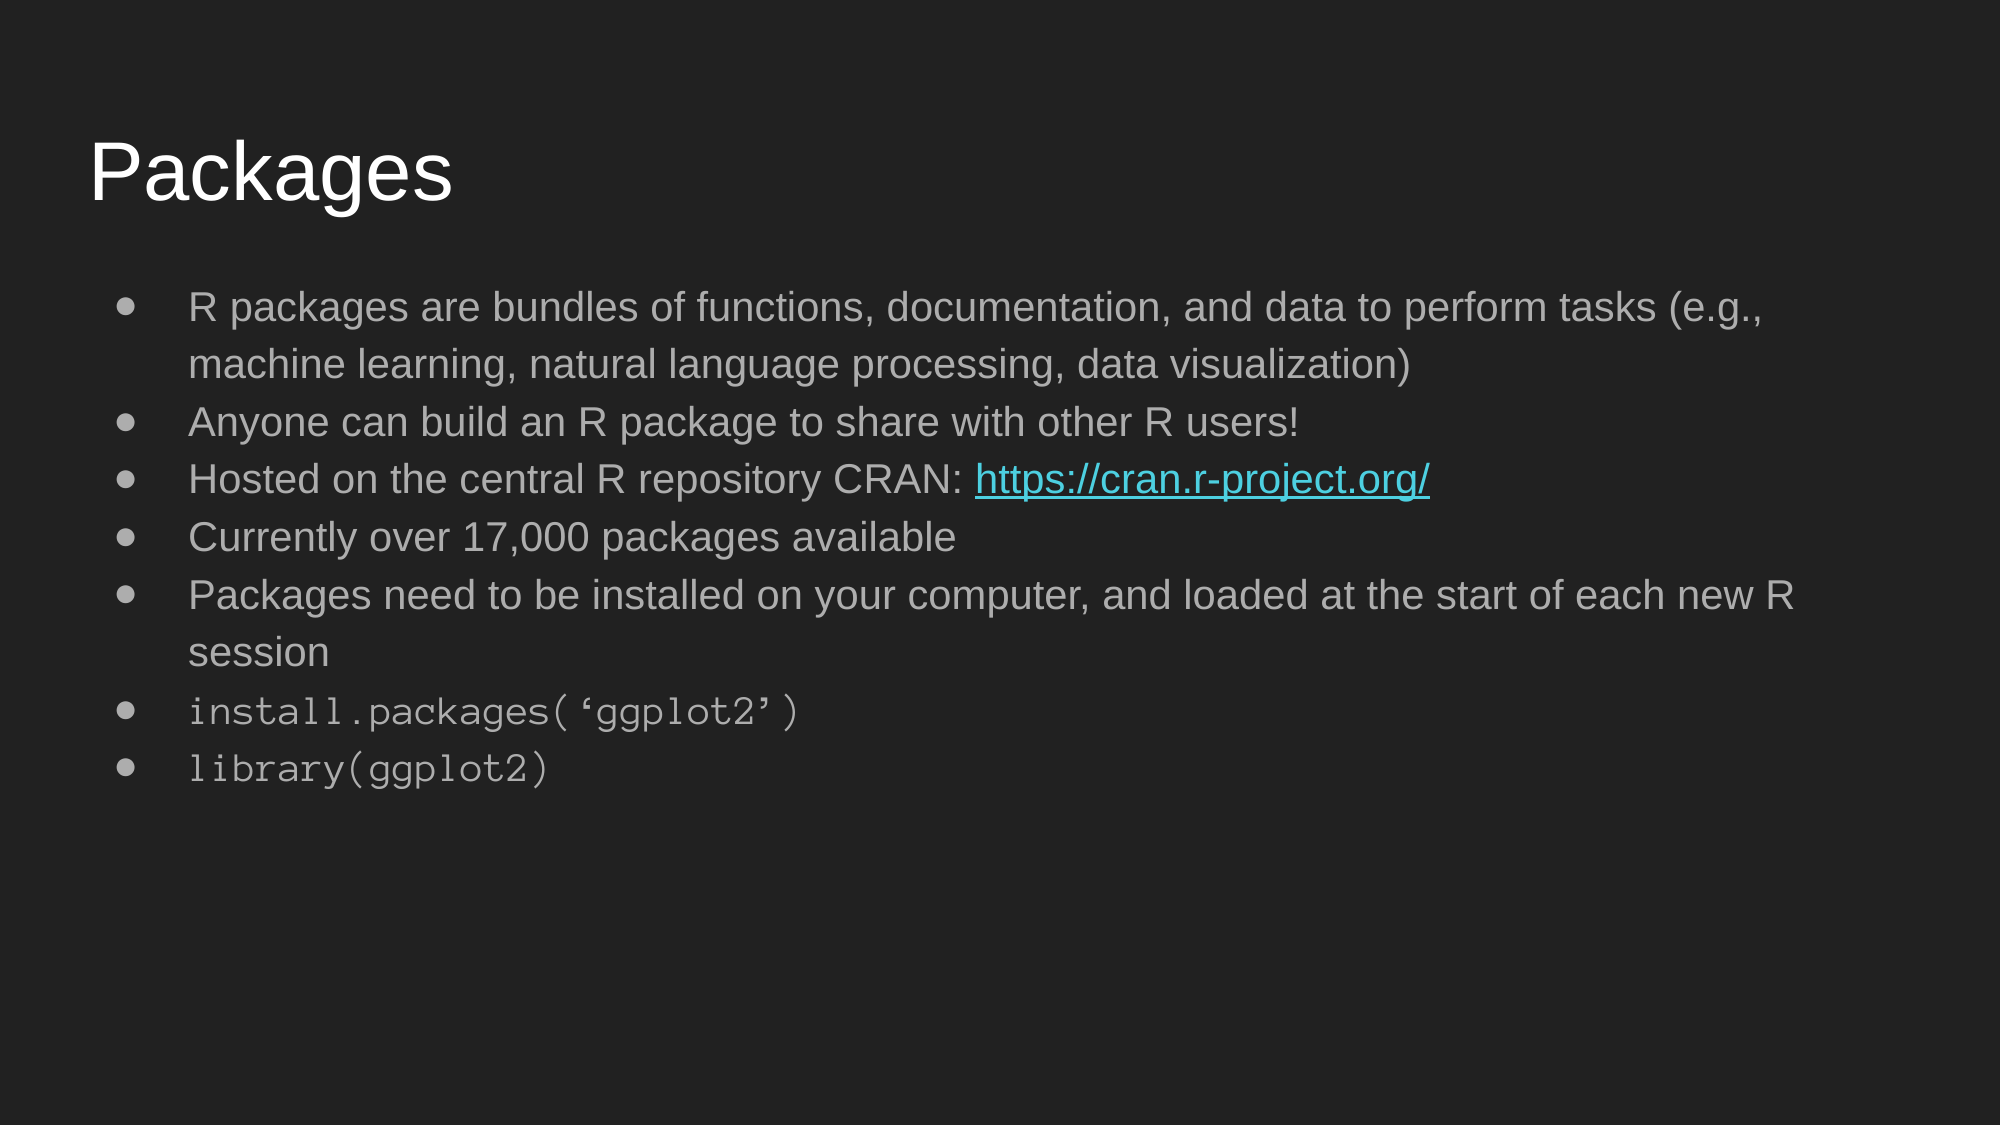

# Packages
R packages are bundles of functions, documentation, and data to perform tasks (e.g., machine learning, natural language processing, data visualization)
Anyone can build an R package to share with other R users!
Hosted on the central R repository CRAN: https://cran.r-project.org/
Currently over 17,000 packages available
Packages need to be installed on your computer, and loaded at the start of each new R session
install.packages(‘ggplot2’)
library(ggplot2)